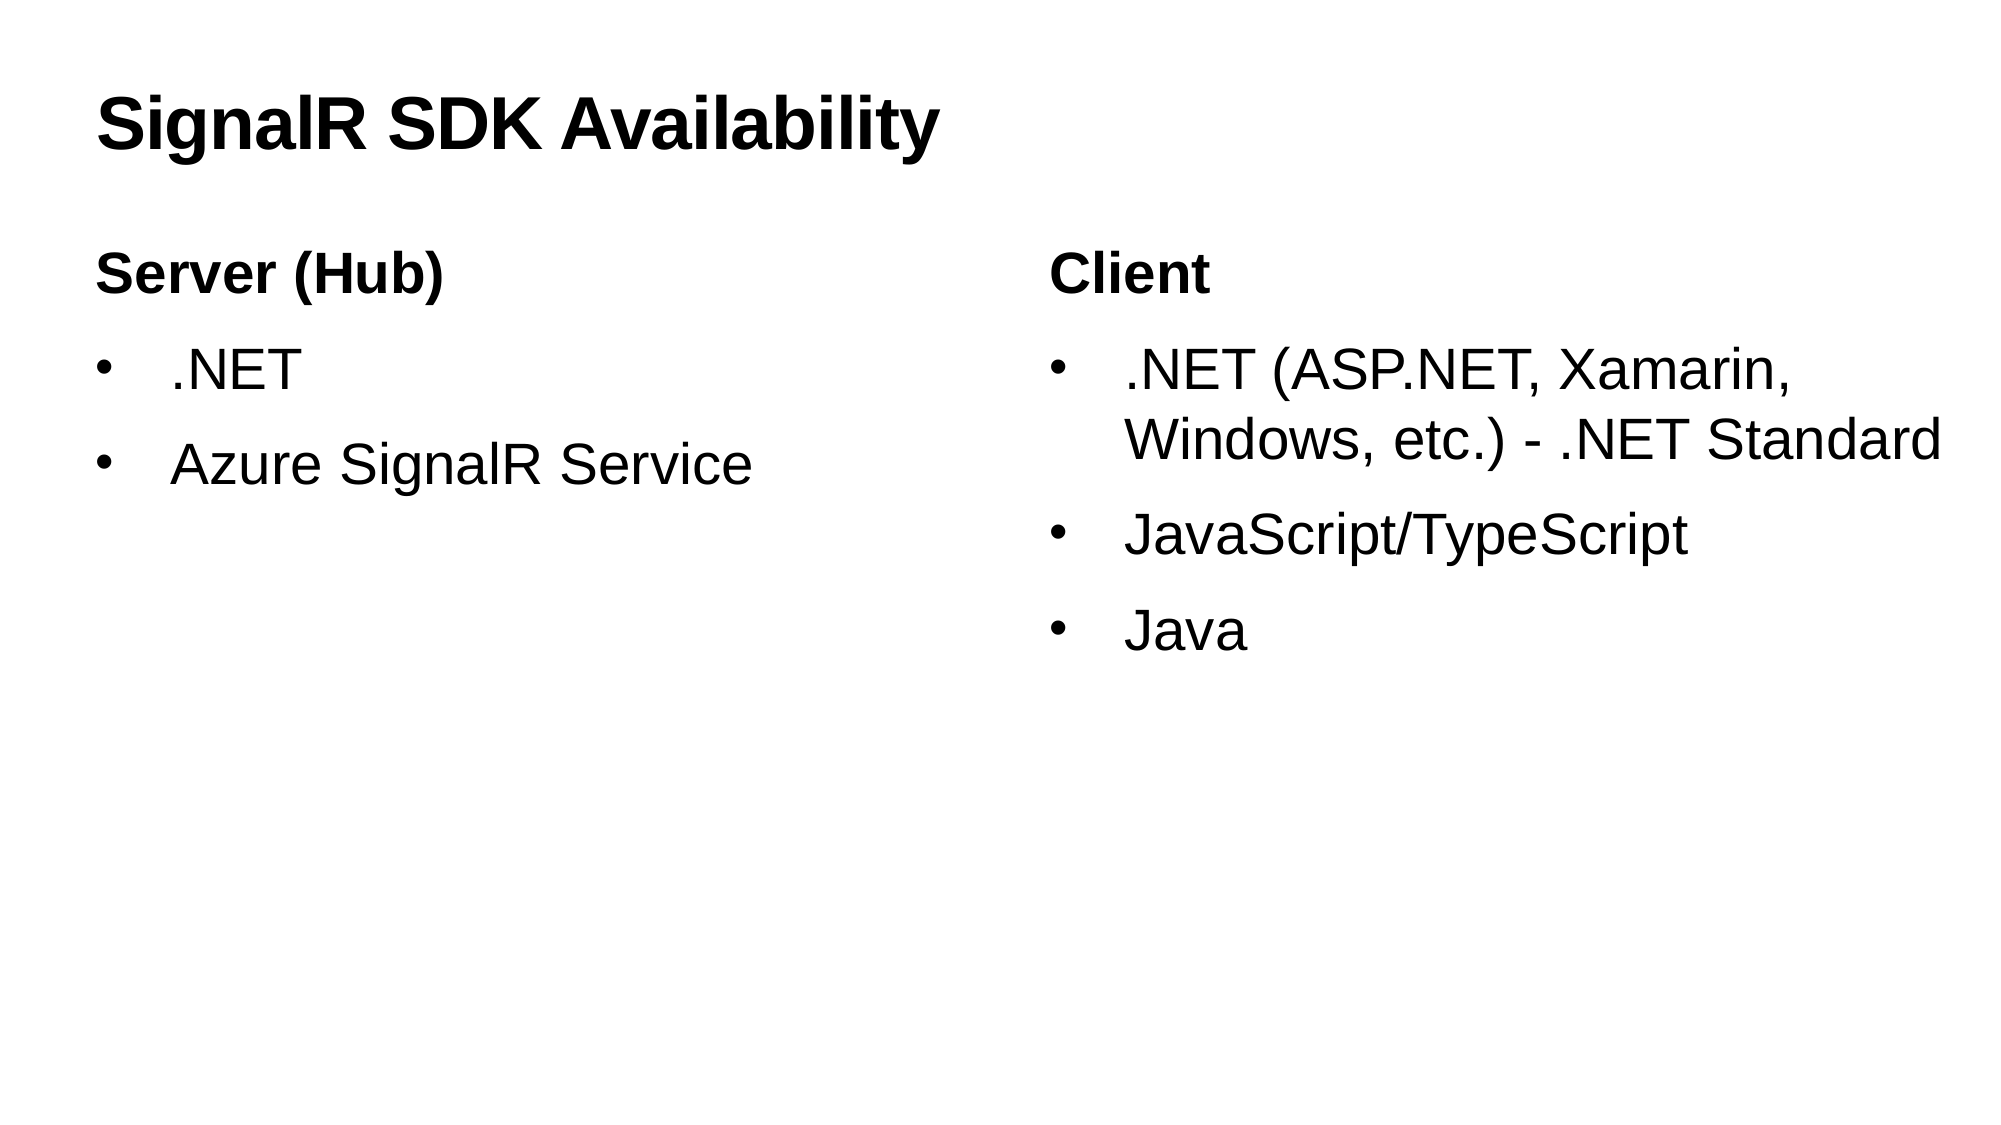

# SignalR SDK Availability
Server (Hub)
.NET
Azure SignalR Service
Client
.NET (ASP.NET, Xamarin, Windows, etc.) - .NET Standard
JavaScript/TypeScript
Java